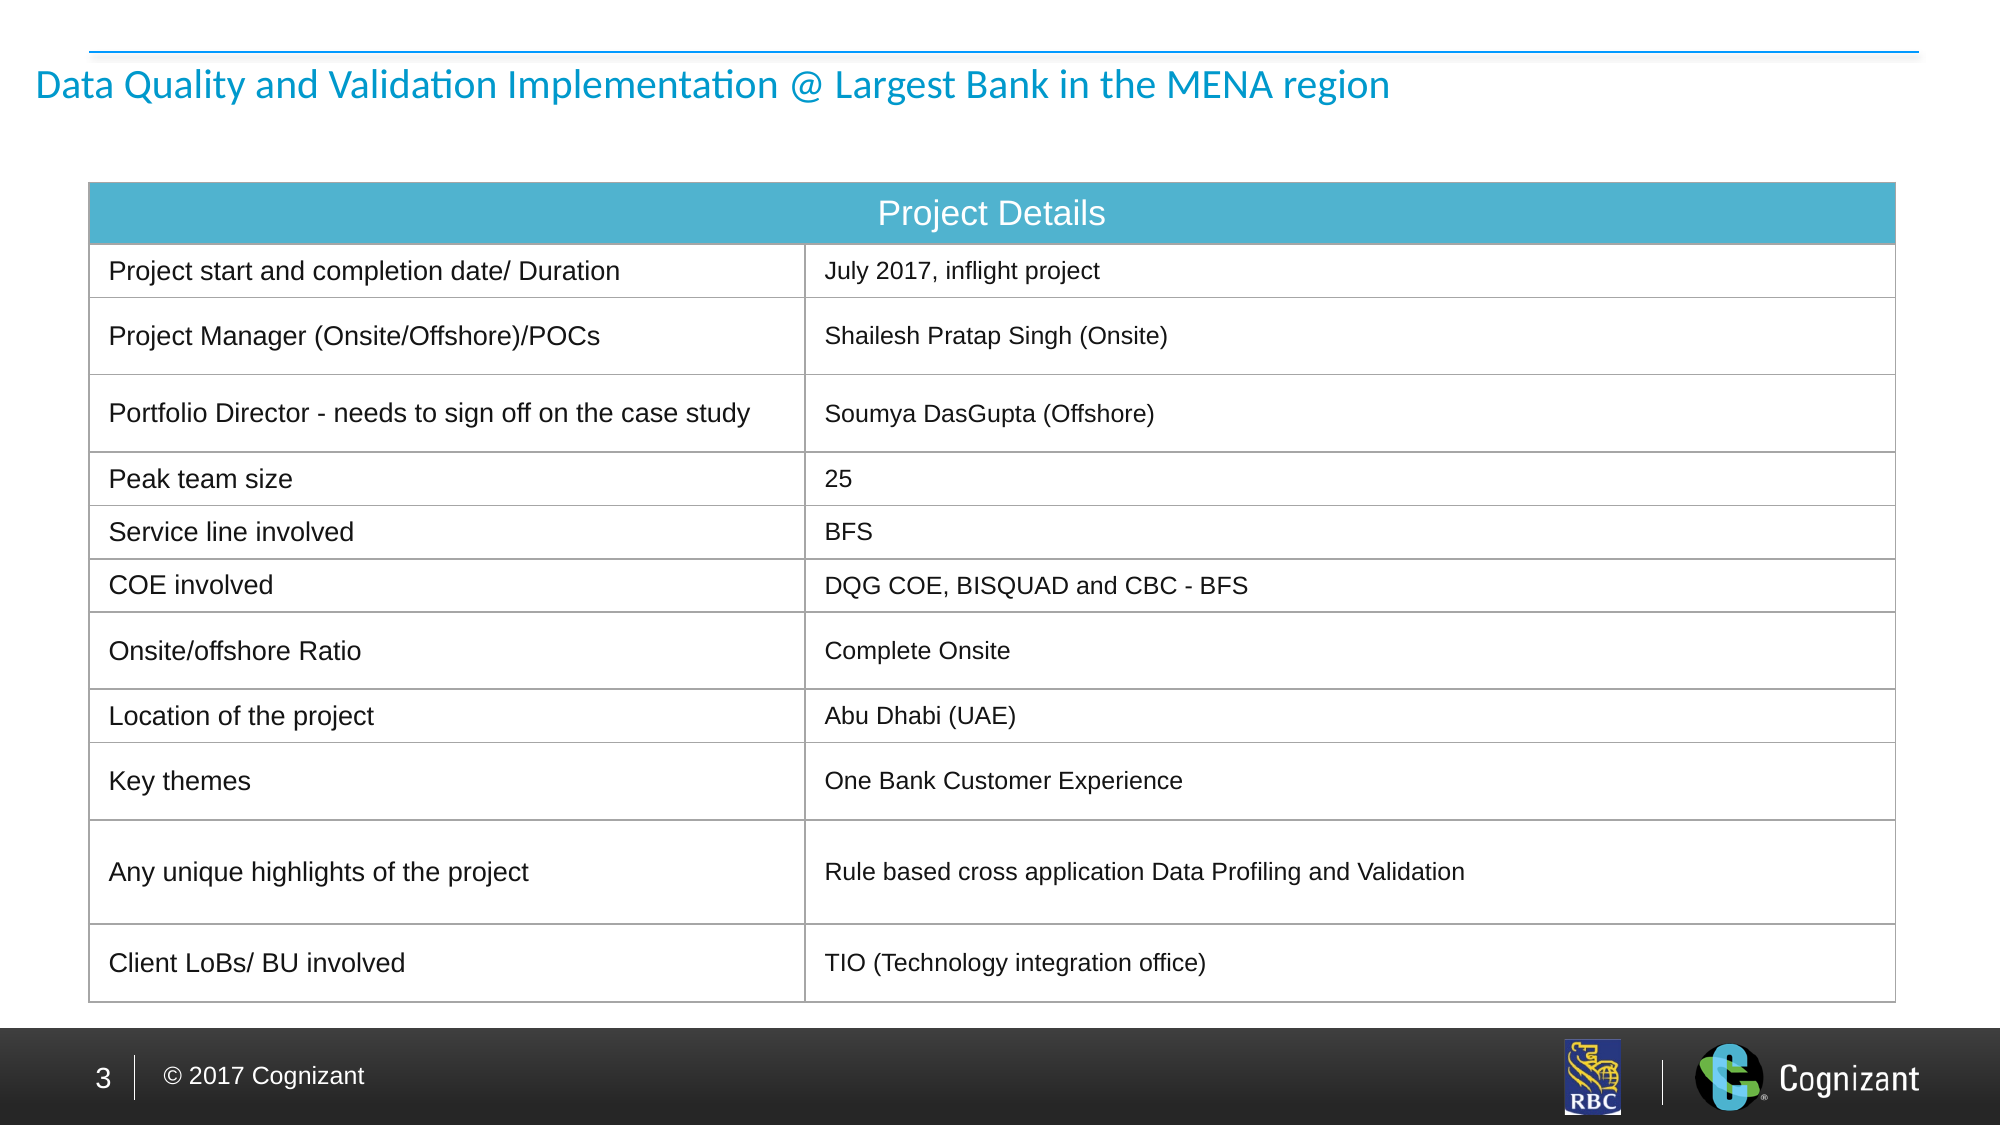

# Data Quality and Validation Implementation @ Largest Bank in the MENA region
| Project Details |  |
| --- | --- |
| Project start and completion date/ Duration | July 2017, inflight project |
| Project Manager (Onsite/Offshore)/POCs | Shailesh Pratap Singh (Onsite) |
| Portfolio Director - needs to sign off on the case study | Soumya DasGupta (Offshore) |
| Peak team size | 25 |
| Service line involved | BFS |
| COE involved | DQG COE, BISQUAD and CBC - BFS |
| Onsite/offshore Ratio | Complete Onsite |
| Location of the project | Abu Dhabi (UAE) |
| Key themes | One Bank Customer Experience |
| Any unique highlights of the project | Rule based cross application Data Profiling and Validation |
| Client LoBs/ BU involved | TIO (Technology integration office) |
3